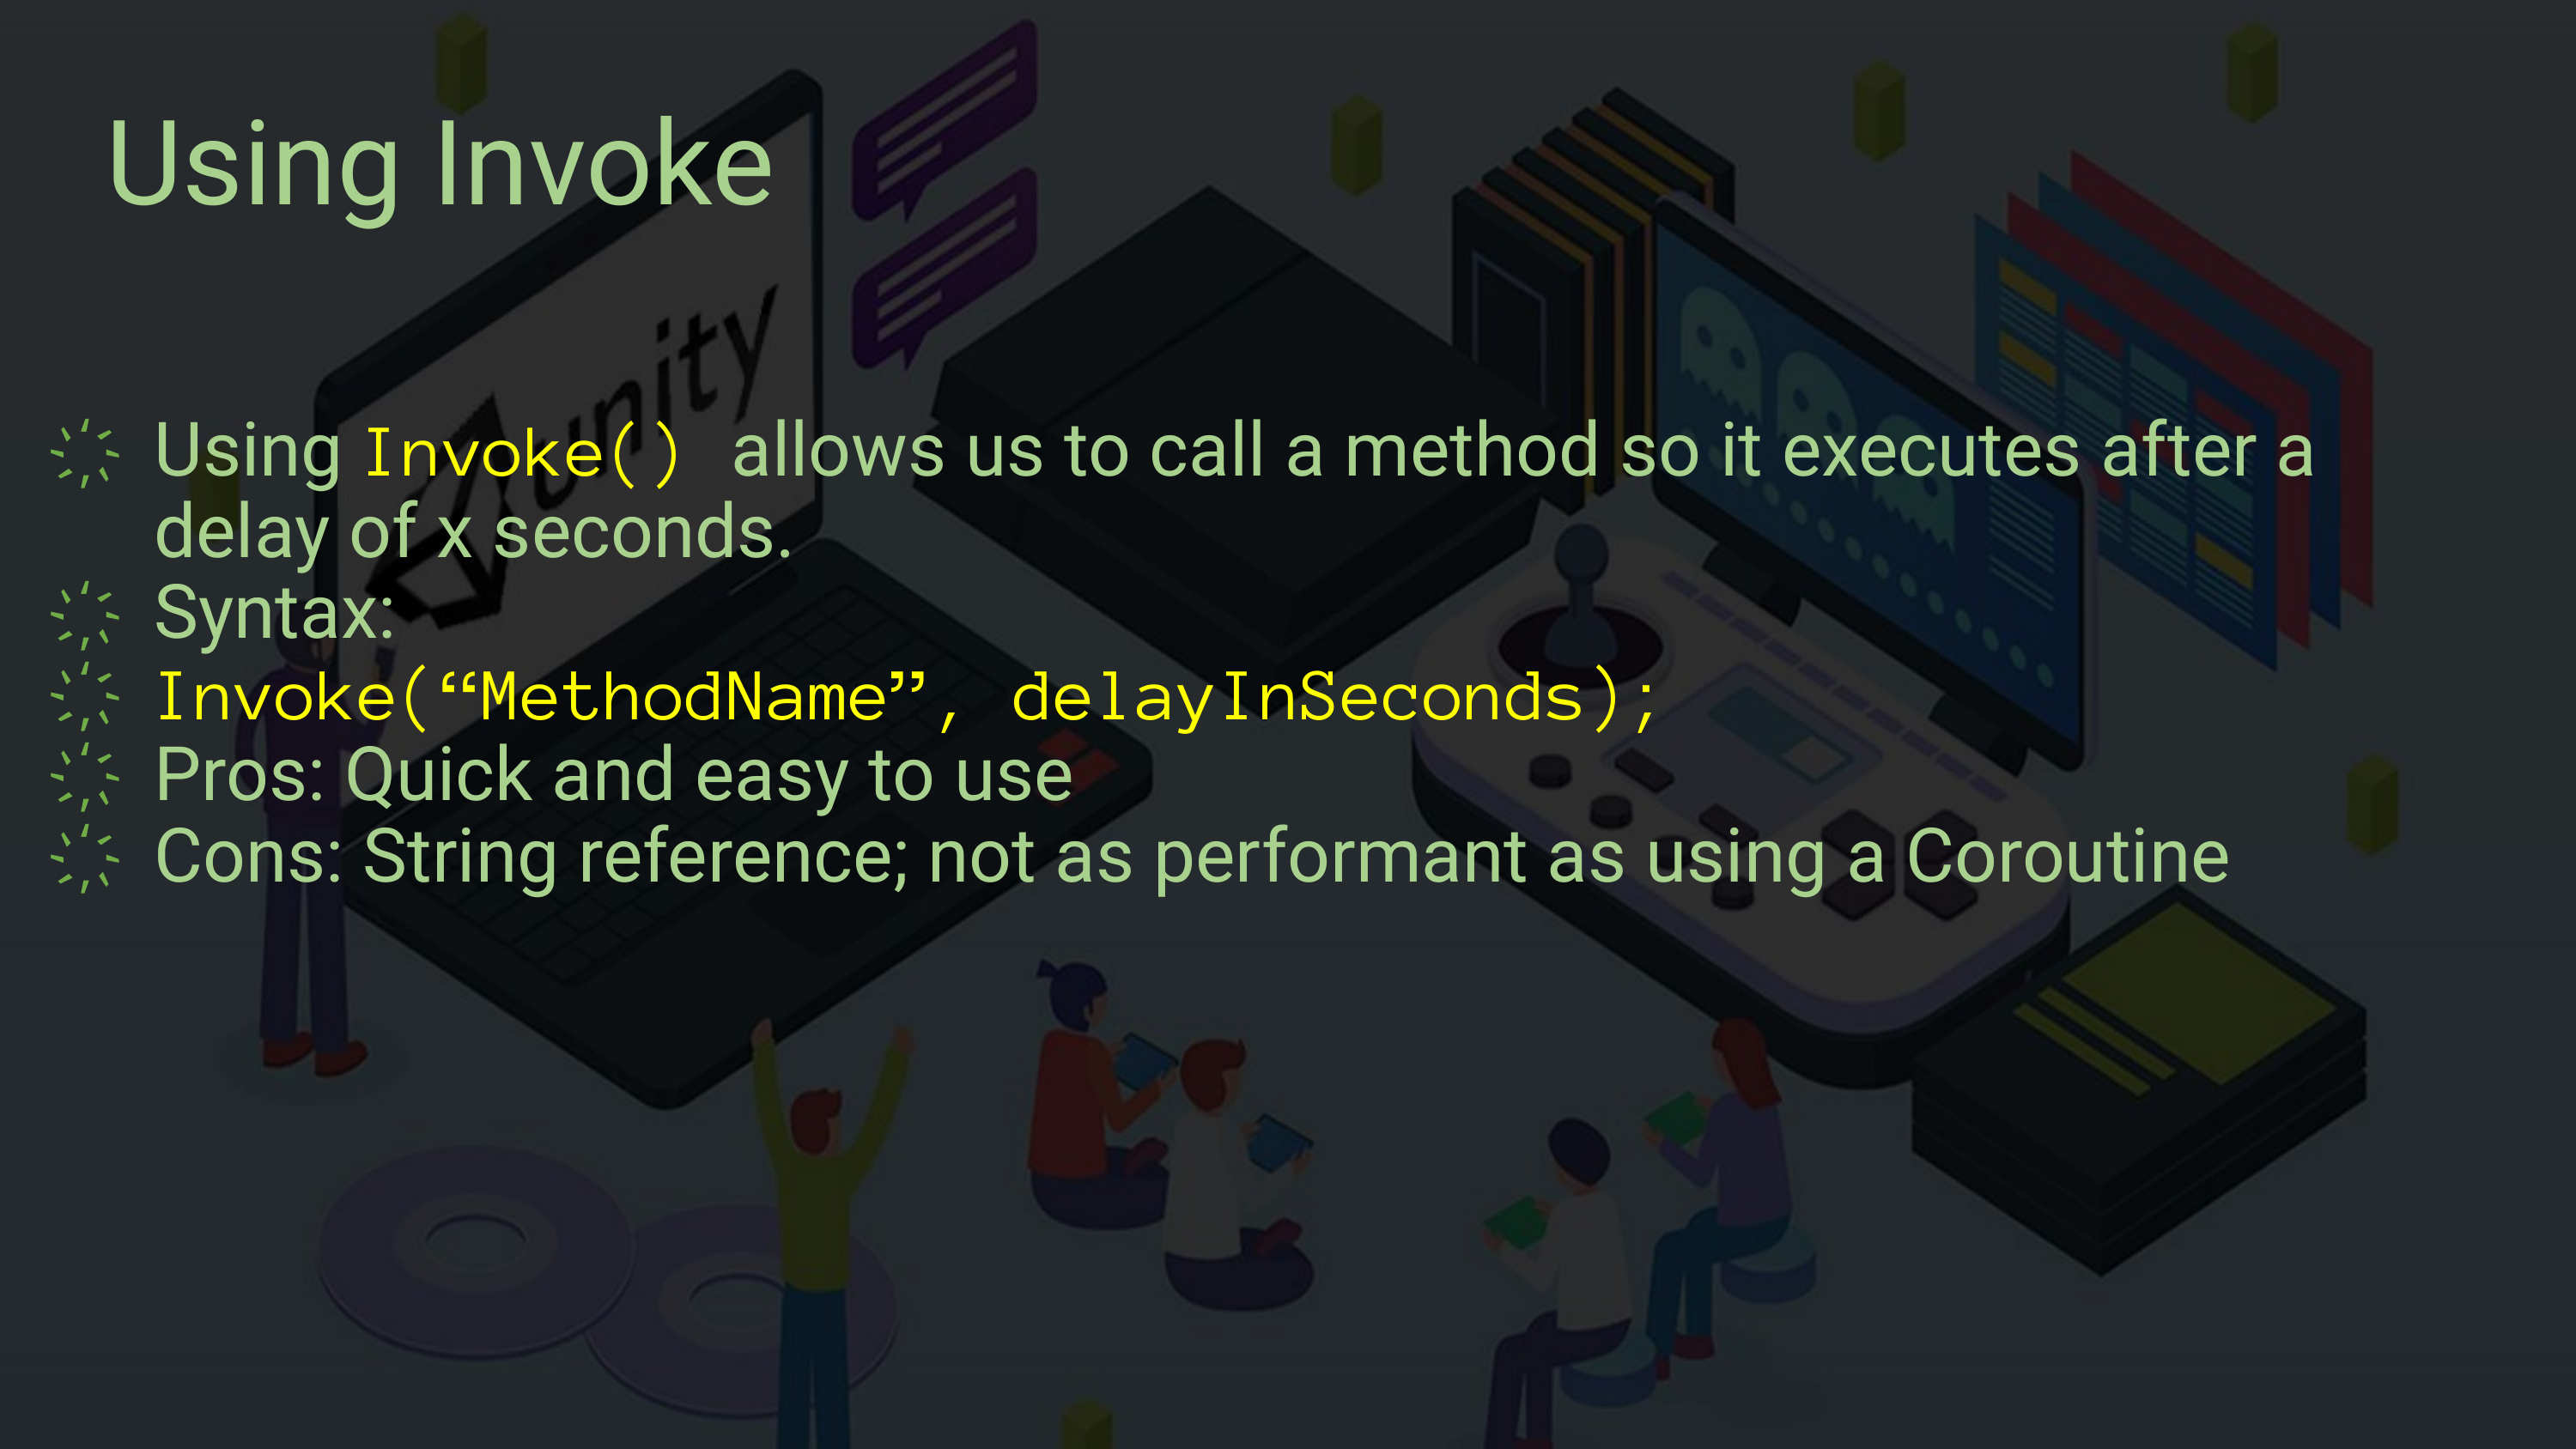

# Using Invoke
Using Invoke() allows us to call a method so it executes after a delay of x seconds.
Syntax:
Invoke(“MethodName”, delayInSeconds);
Pros: Quick and easy to use
Cons: String reference; not as performant as using a Coroutine